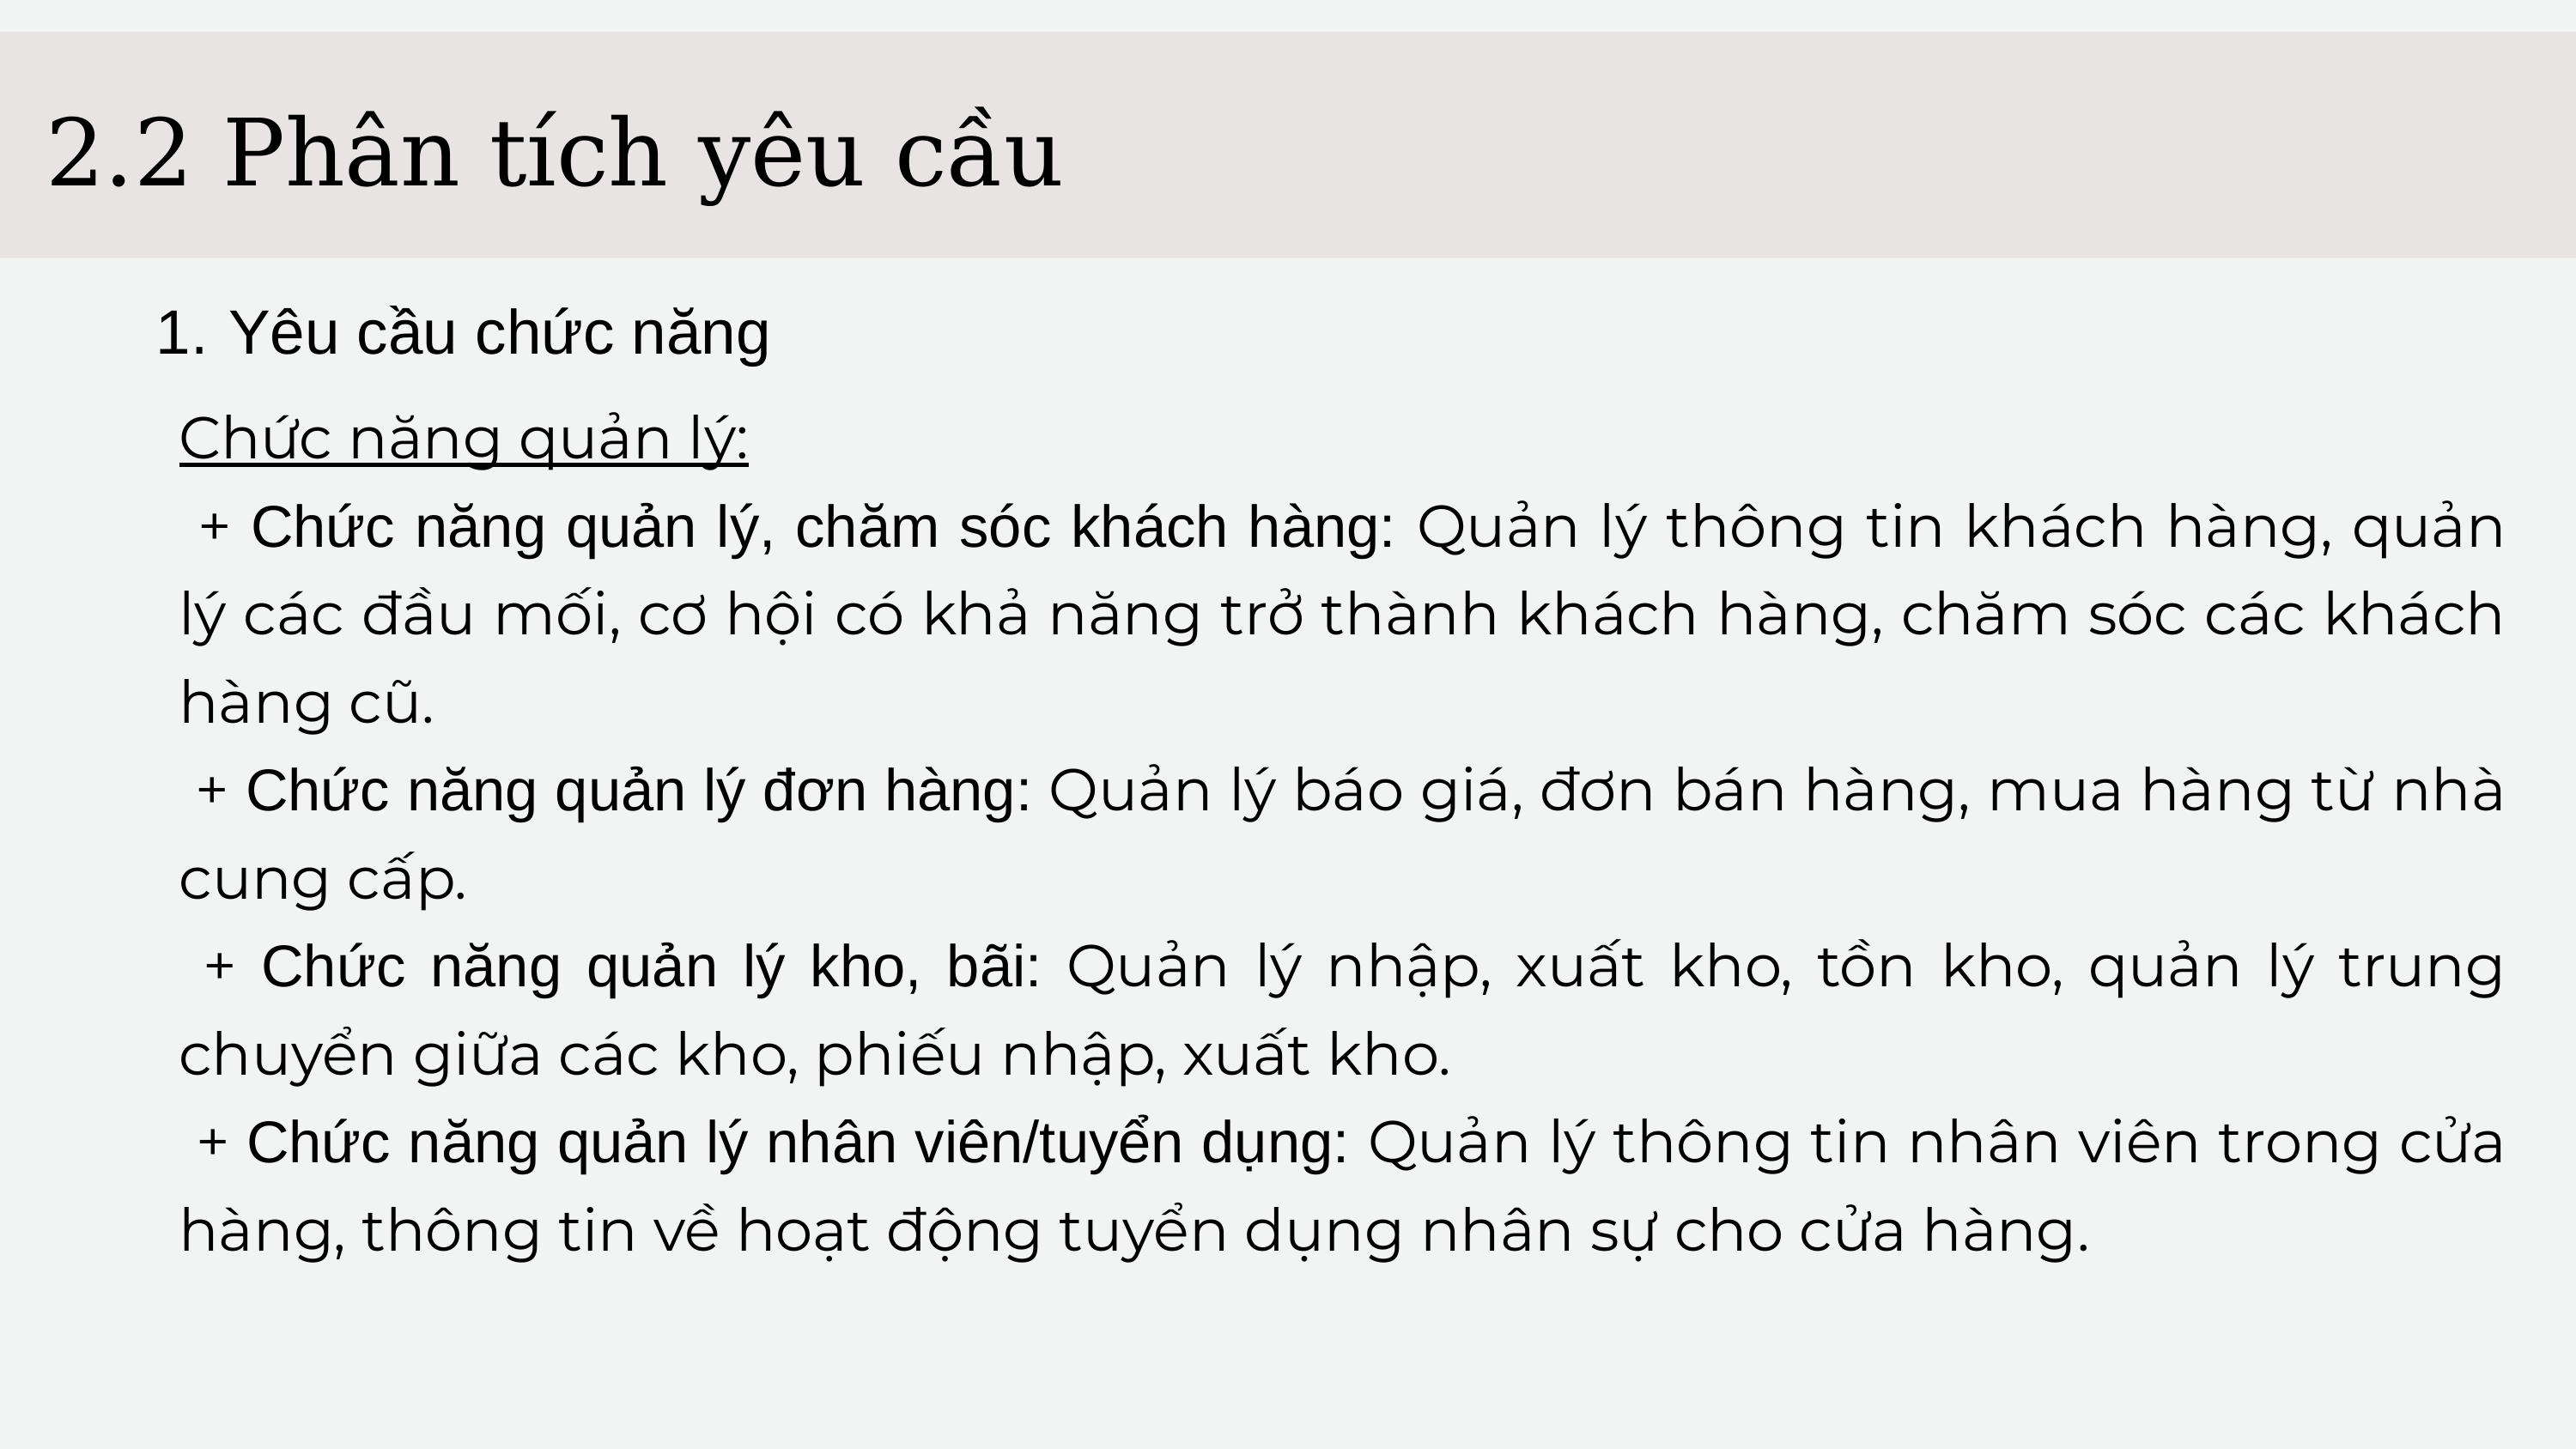

2.2 Phân tích yêu cầu
Yêu cầu chức năng
Chức năng quản lý:
 + Chức năng quản lý, chăm sóc khách hàng: Quản lý thông tin khách hàng, quản lý các đầu mối, cơ hội có khả năng trở thành khách hàng, chăm sóc các khách hàng cũ.
 + Chức năng quản lý đơn hàng: Quản lý báo giá, đơn bán hàng, mua hàng từ nhà cung cấp.
 + Chức năng quản lý kho, bãi: Quản lý nhập, xuất kho, tồn kho, quản lý trung chuyển giữa các kho, phiếu nhập, xuất kho.
 + Chức năng quản lý nhân viên/tuyển dụng: Quản lý thông tin nhân viên trong cửa hàng, thông tin về hoạt động tuyển dụng nhân sự cho cửa hàng.